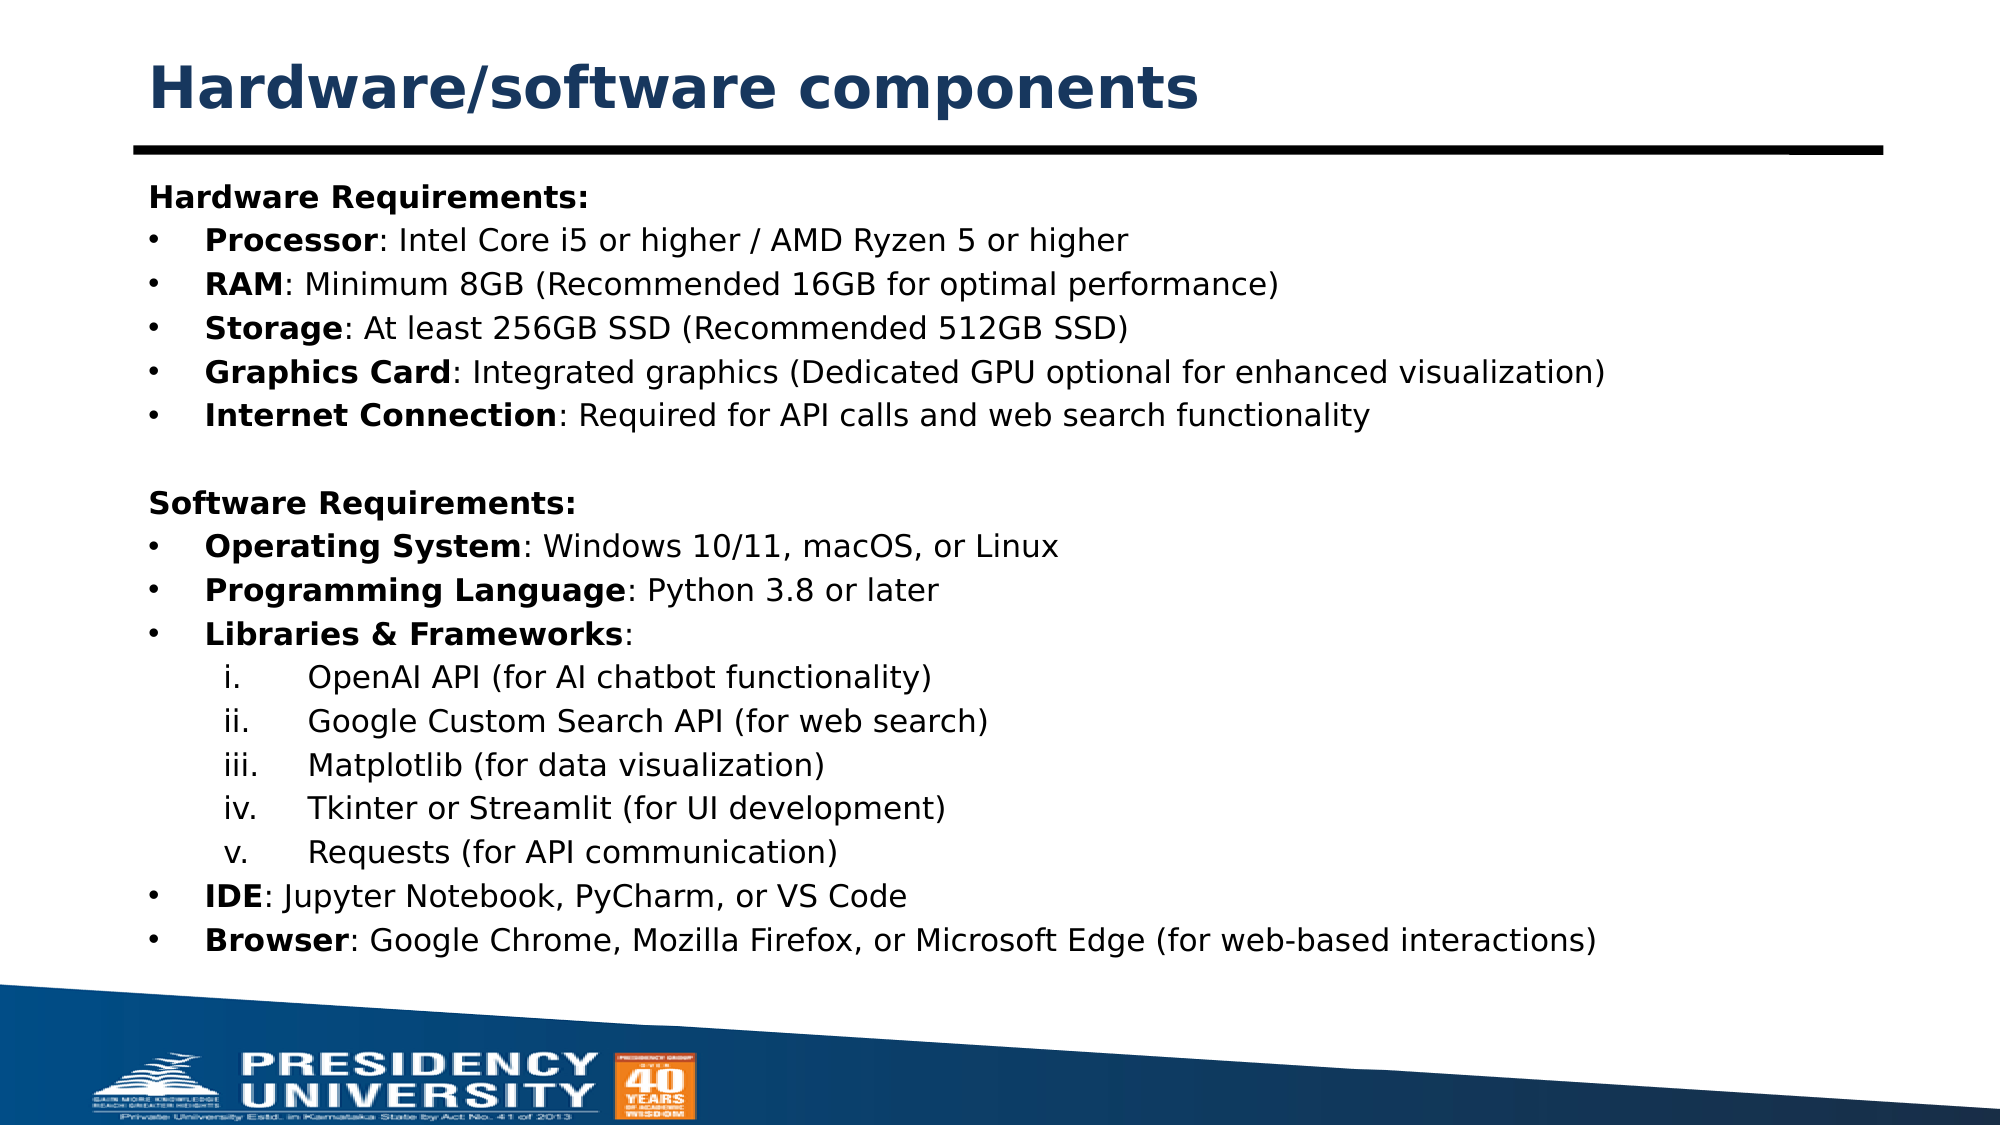

# Hardware/software components
Hardware Requirements:
Processor: Intel Core i5 or higher / AMD Ryzen 5 or higher
RAM: Minimum 8GB (Recommended 16GB for optimal performance)
Storage: At least 256GB SSD (Recommended 512GB SSD)
Graphics Card: Integrated graphics (Dedicated GPU optional for enhanced visualization)
Internet Connection: Required for API calls and web search functionality

Software Requirements:
Operating System: Windows 10/11, macOS, or Linux
Programming Language: Python 3.8 or later
Libraries & Frameworks:
OpenAI API (for AI chatbot functionality)
Google Custom Search API (for web search)
Matplotlib (for data visualization)
Tkinter or Streamlit (for UI development)
Requests (for API communication)
IDE: Jupyter Notebook, PyCharm, or VS Code
Browser: Google Chrome, Mozilla Firefox, or Microsoft Edge (for web-based interactions)